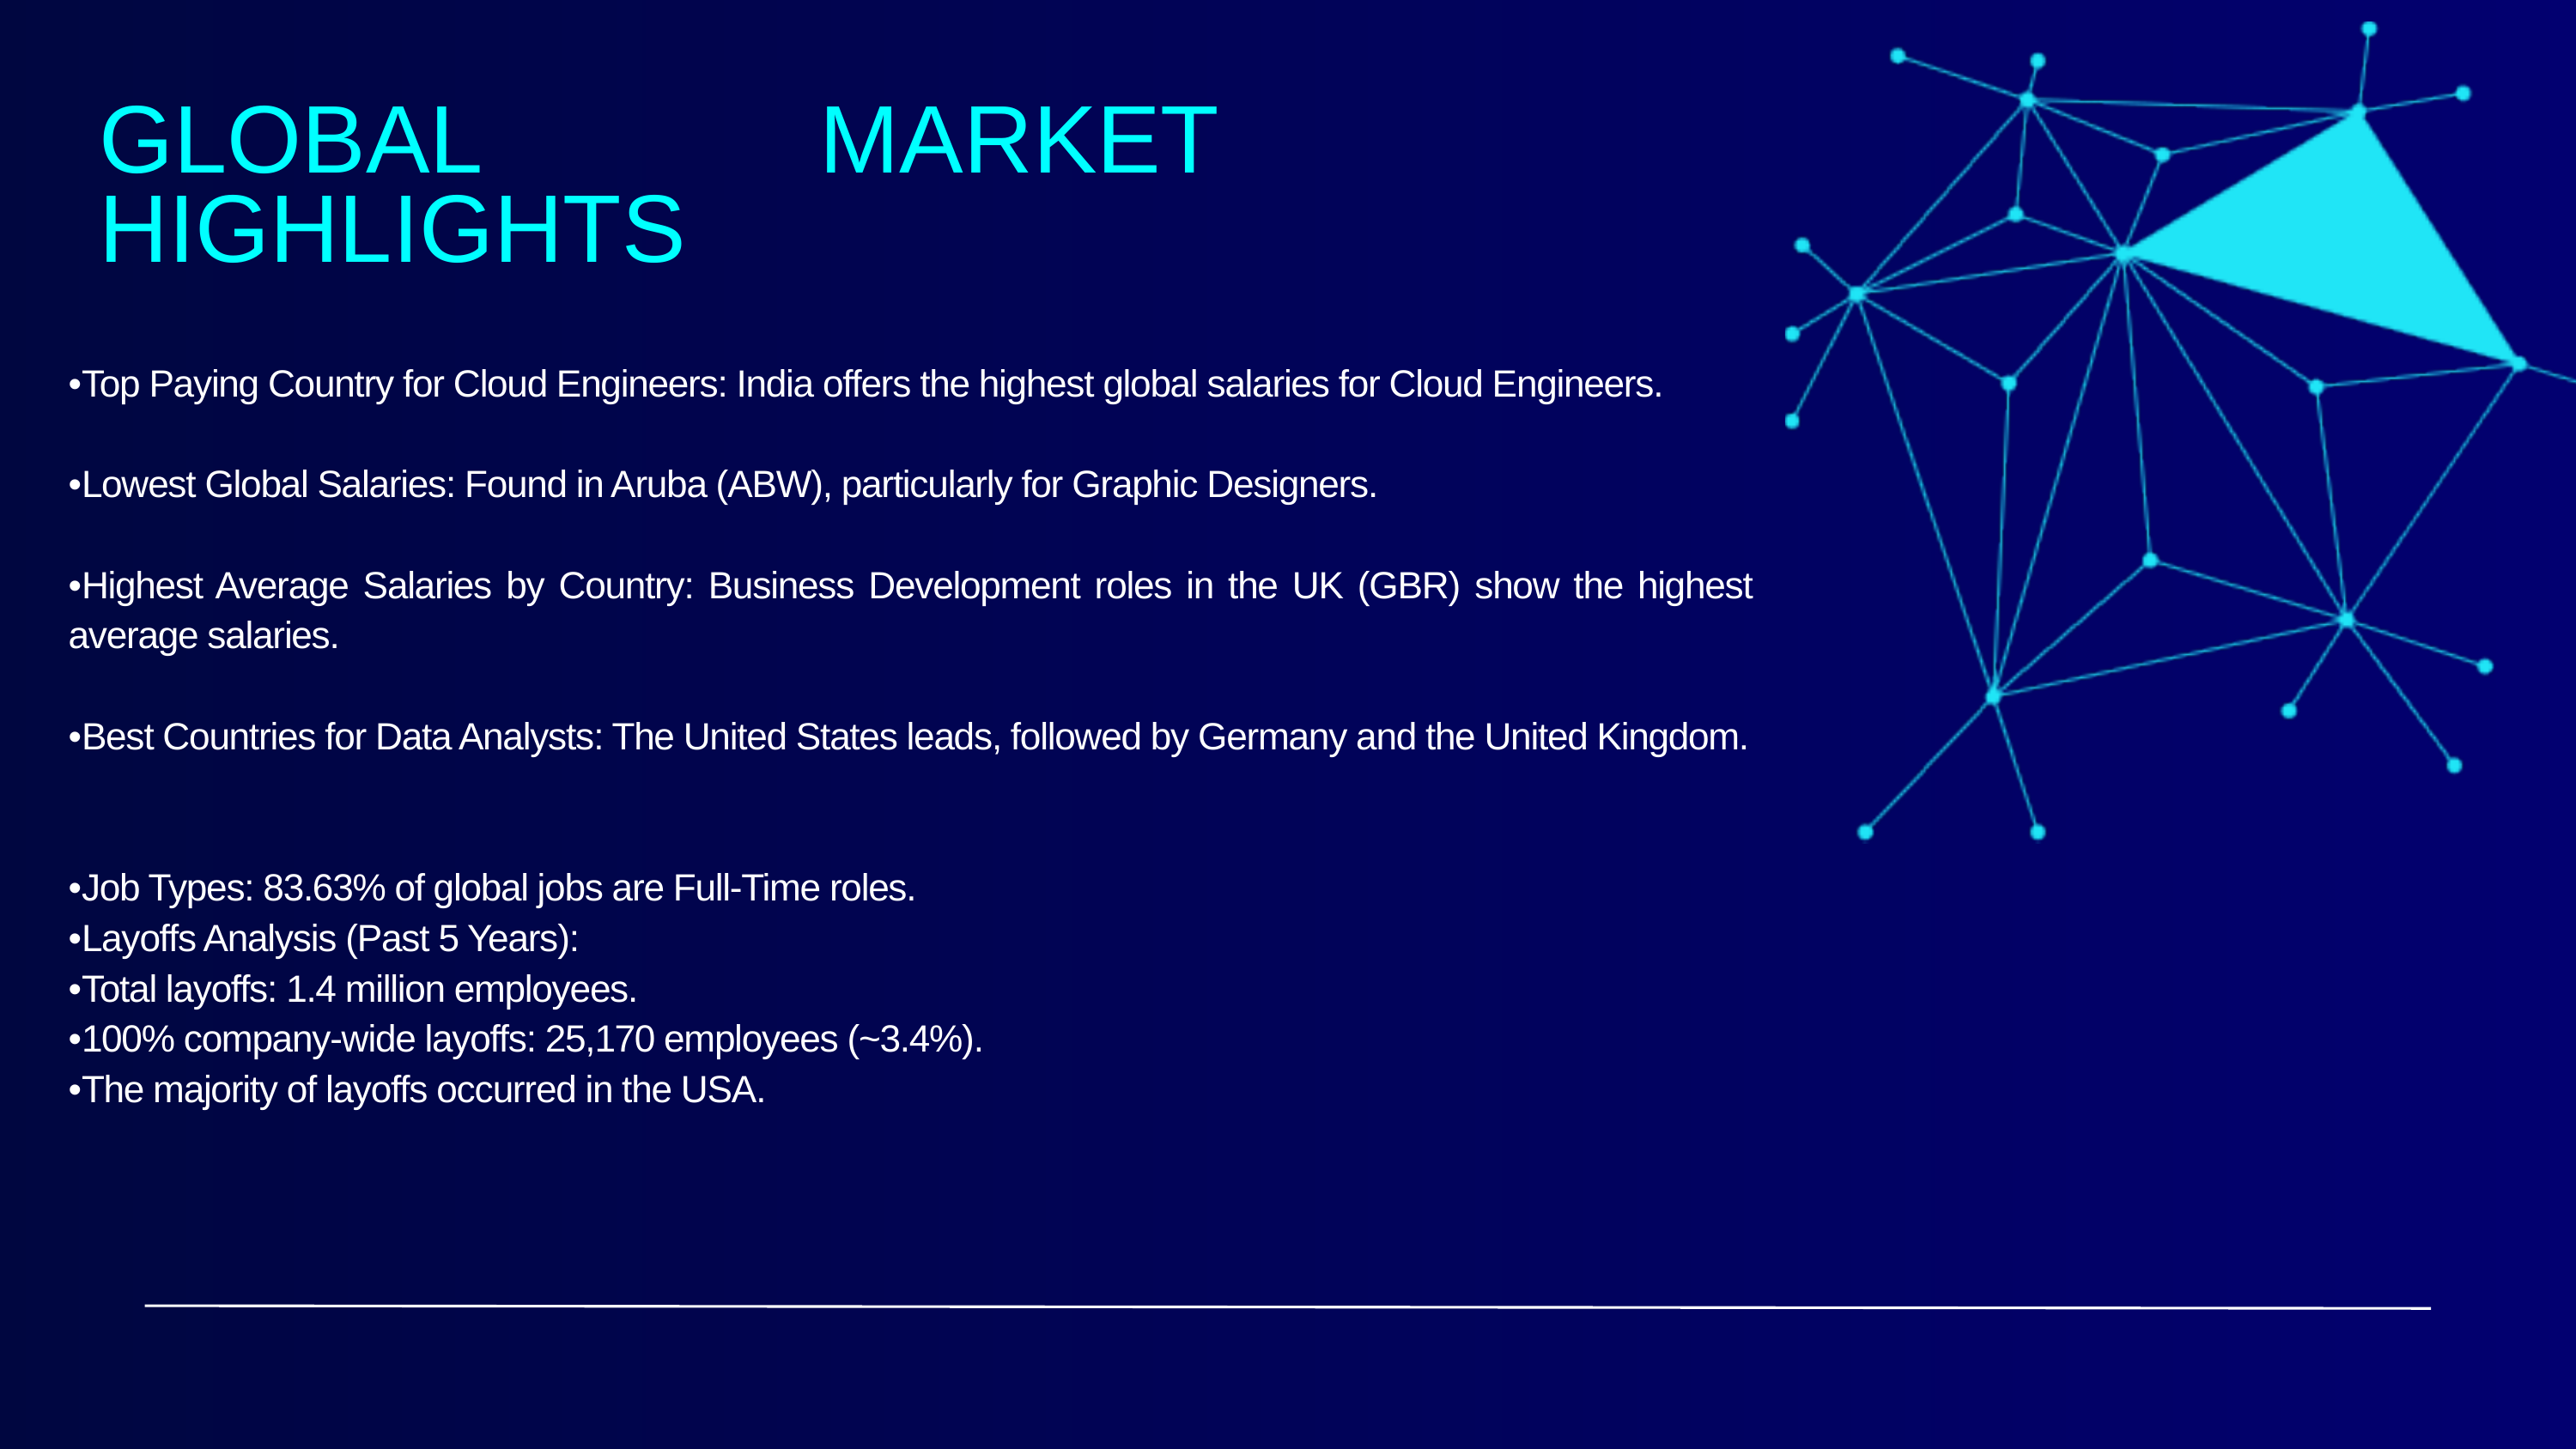

GLOBAL MARKET HIGHLIGHTS

•Top Paying Country for Cloud Engineers: India offers the highest global salaries for Cloud Engineers.

•Lowest Global Salaries: Found in Aruba (ABW), particularly for Graphic Designers.

•Highest Average Salaries by Country: Business Development roles in the UK (GBR) show the highest average salaries.

•Best Countries for Data Analysts: The United States leads, followed by Germany and the United Kingdom.

•Job Types: 83.63% of global jobs are Full-Time roles.
•Layoffs Analysis (Past 5 Years):
•Total layoffs: 1.4 million employees.
•100% company-wide layoffs: 25,170 employees (~3.4%).
•The majority of layoffs occurred in the USA.